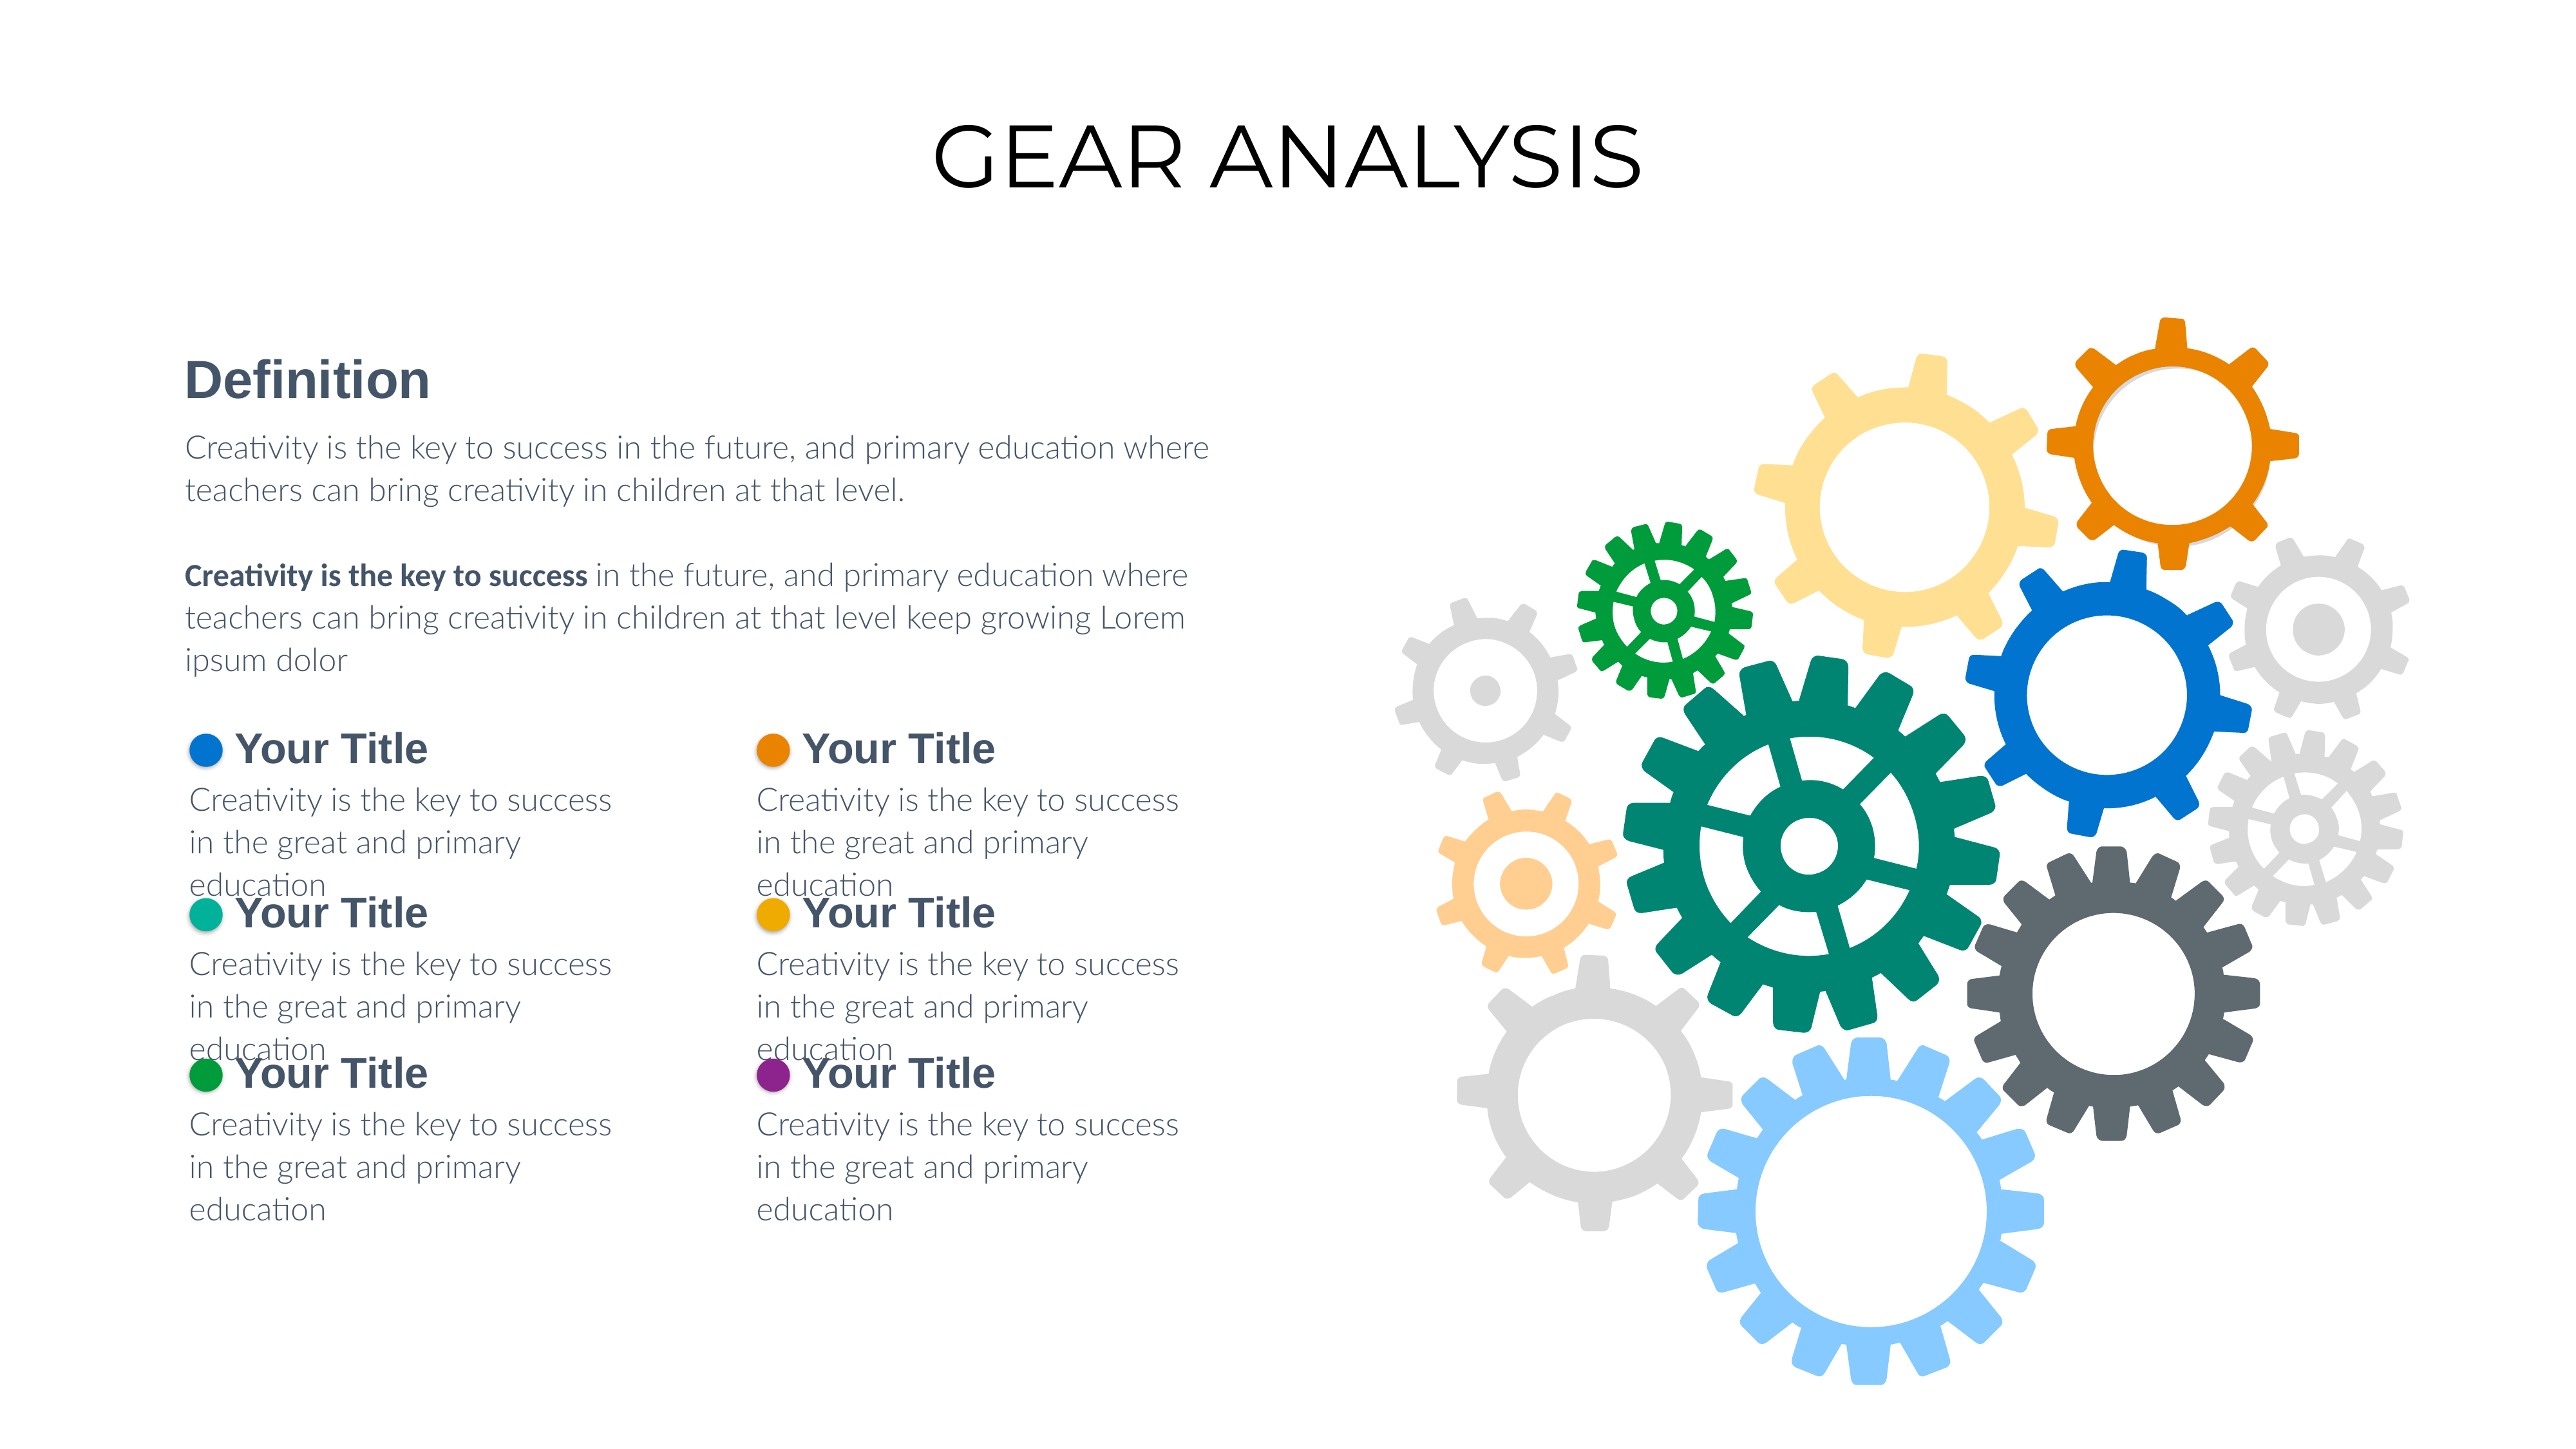

# GEAR ANALYSIS

Definition
Creativity is the key to success in the future, and primary education where teachers can bring creativity in children at that level.

Creativity is the key to success in the future, and primary education where teachers can bring creativity in children at that level keep growing Lorem ipsum dolor
Your Title
Your Title

Creativity is the key to success in the great and primary education
Creativity is the key to success in the great and primary education
Your Title
Your Title

Creativity is the key to success in the great and primary education
Creativity is the key to success in the great and primary education
Your Title
Your Title

Creativity is the key to success in the great and primary education
Creativity is the key to success in the great and primary education